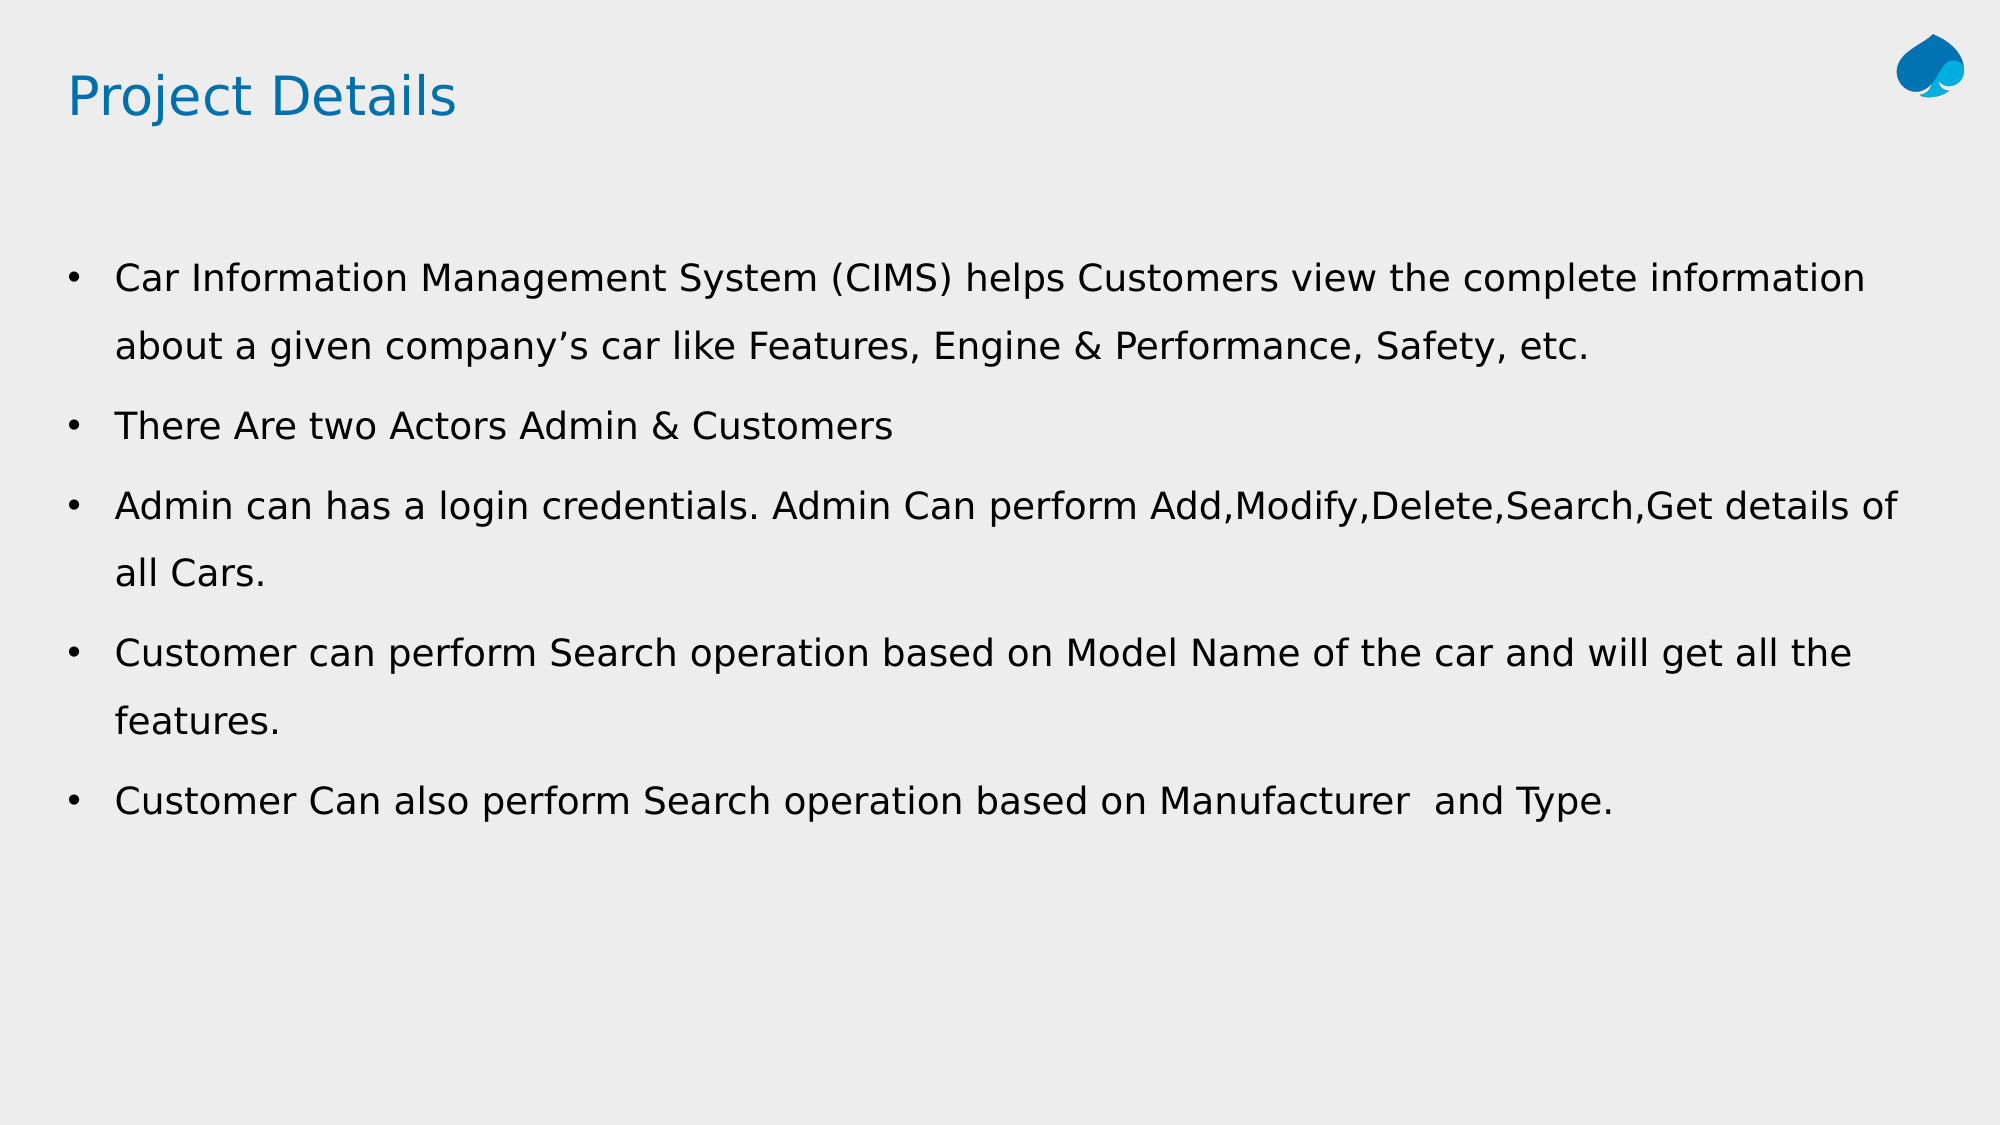

# Project Details
Car Information Management System (CIMS) helps Customers view the complete information about a given company’s car like Features, Engine & Performance, Safety, etc.
There Are two Actors Admin & Customers
Admin can has a login credentials. Admin Can perform Add,Modify,Delete,Search,Get details of all Cars.
Customer can perform Search operation based on Model Name of the car and will get all the features.
Customer Can also perform Search operation based on Manufacturer  and Type.